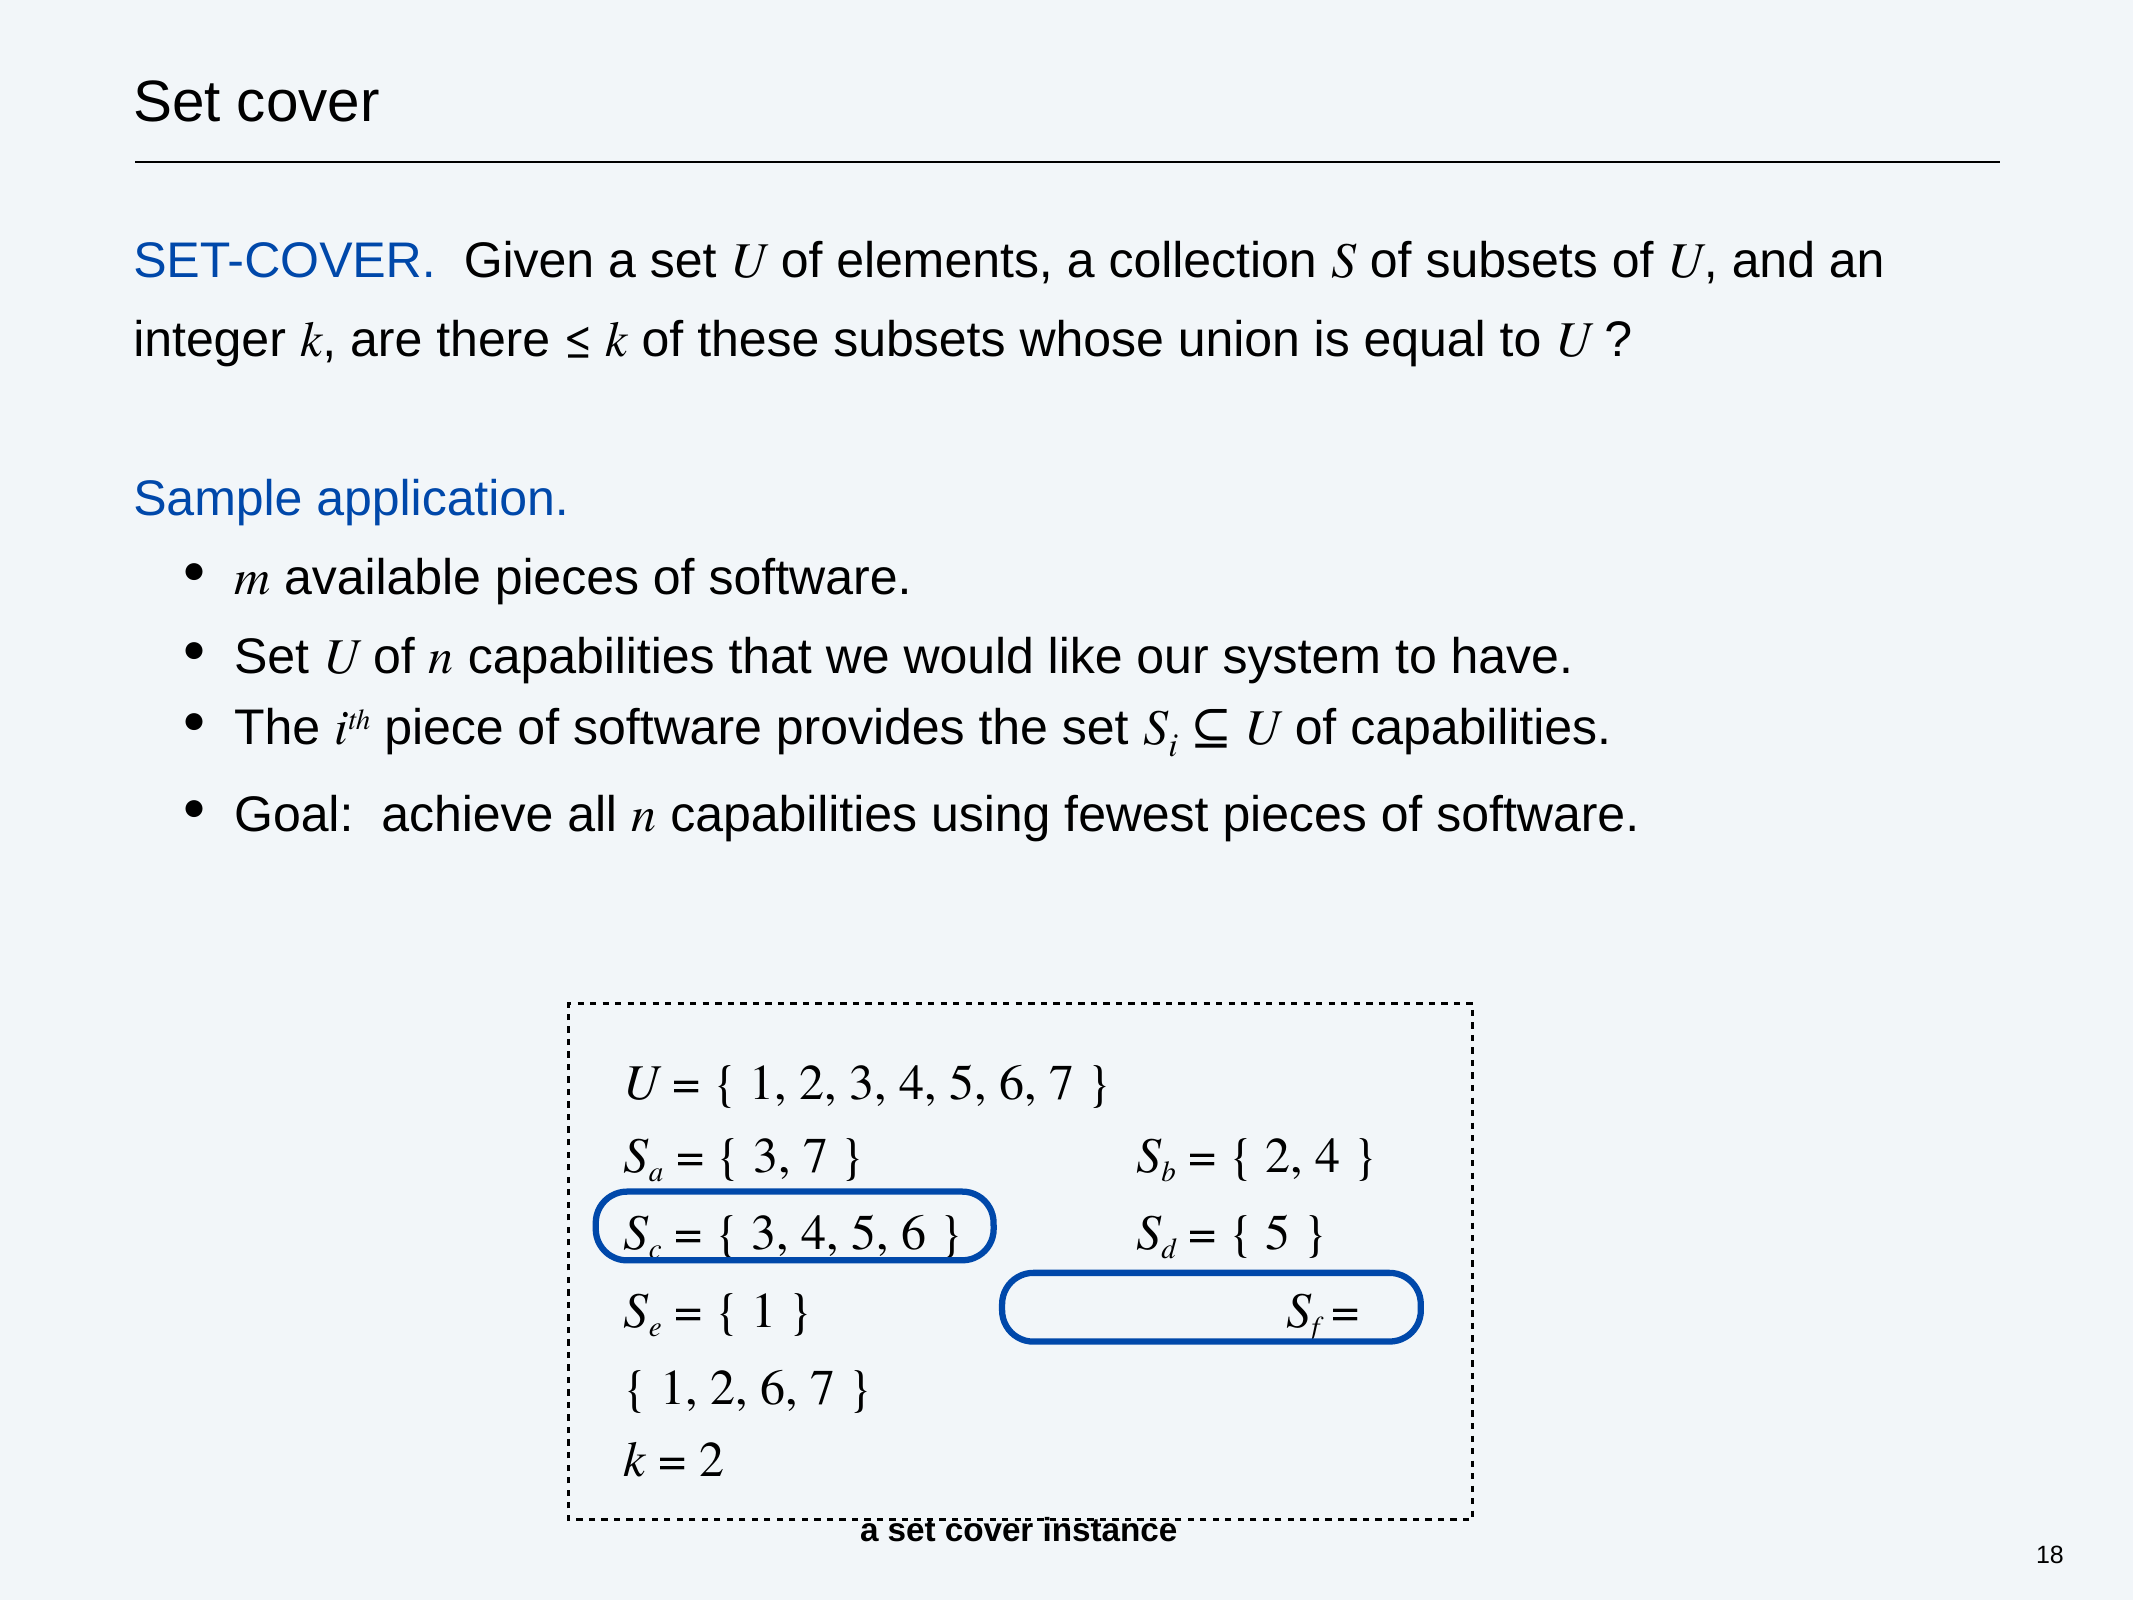

# Set cover

Set-Cover.  Given a set U of elements, a collection S of subsets of U, and an integer k, are there ≤ k of these subsets whose union is equal to U ?
Sample application.
m available pieces of software.
Set U of n capabilities that we would like our system to have.
The ith piece of software provides the set Si ⊆ U of capabilities.
Goal:  achieve all n capabilities using fewest pieces of software.
U = { 1, 2, 3, 4, 5, 6, 7 }
Sa = { 3, 7 } 		     Sb = { 2, 4 }
Sc = { 3, 4, 5, 6 }	     Sd = { 5 }
Se = { 1 }			     Sf =  { 1, 2, 6, 7 }
k = 2

a set cover instance
18